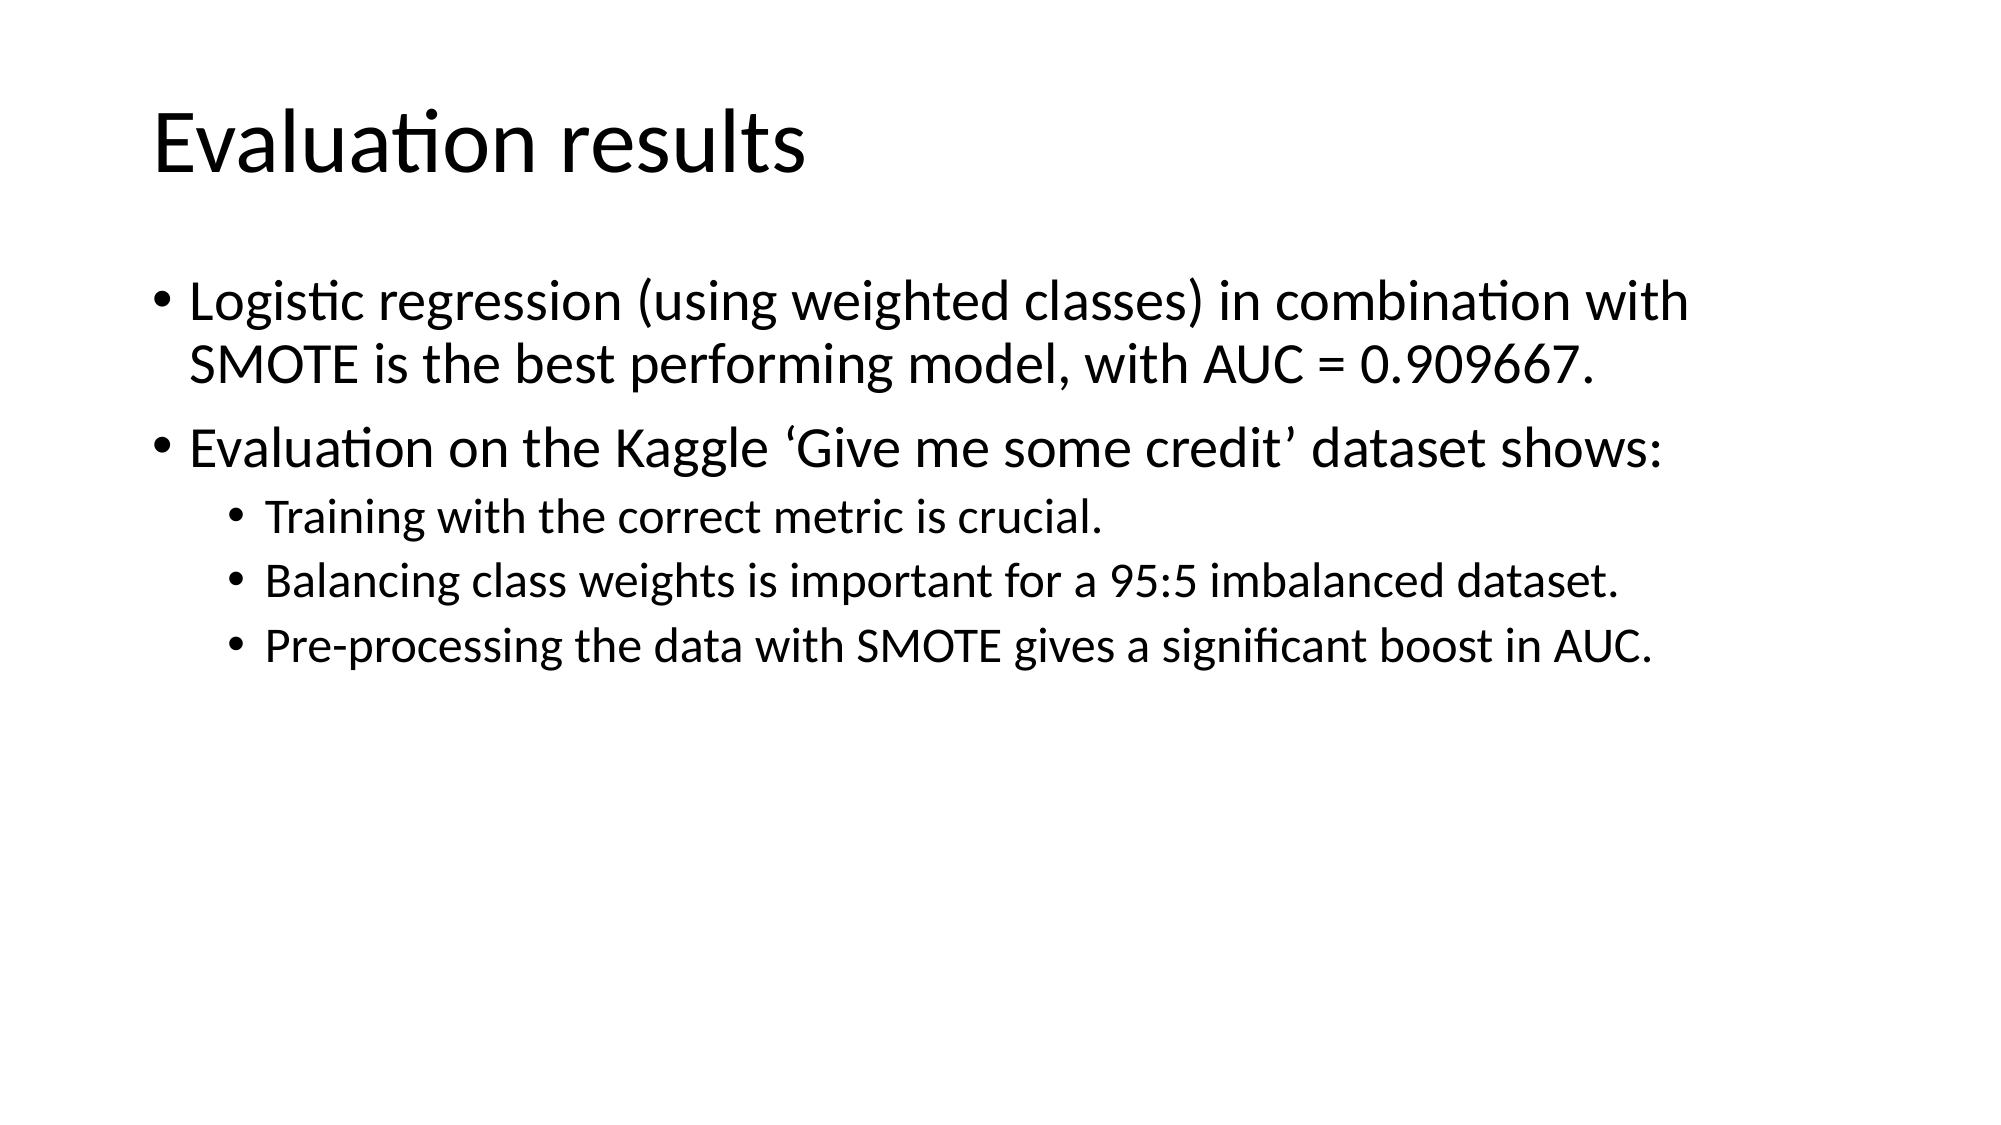

# Evaluation results
Logistic regression (using weighted classes) in combination with SMOTE is the best performing model, with AUC = 0.909667.
Evaluation on the Kaggle ‘Give me some credit’ dataset shows:
Training with the correct metric is crucial.
Balancing class weights is important for a 95:5 imbalanced dataset.
Pre-processing the data with SMOTE gives a significant boost in AUC.